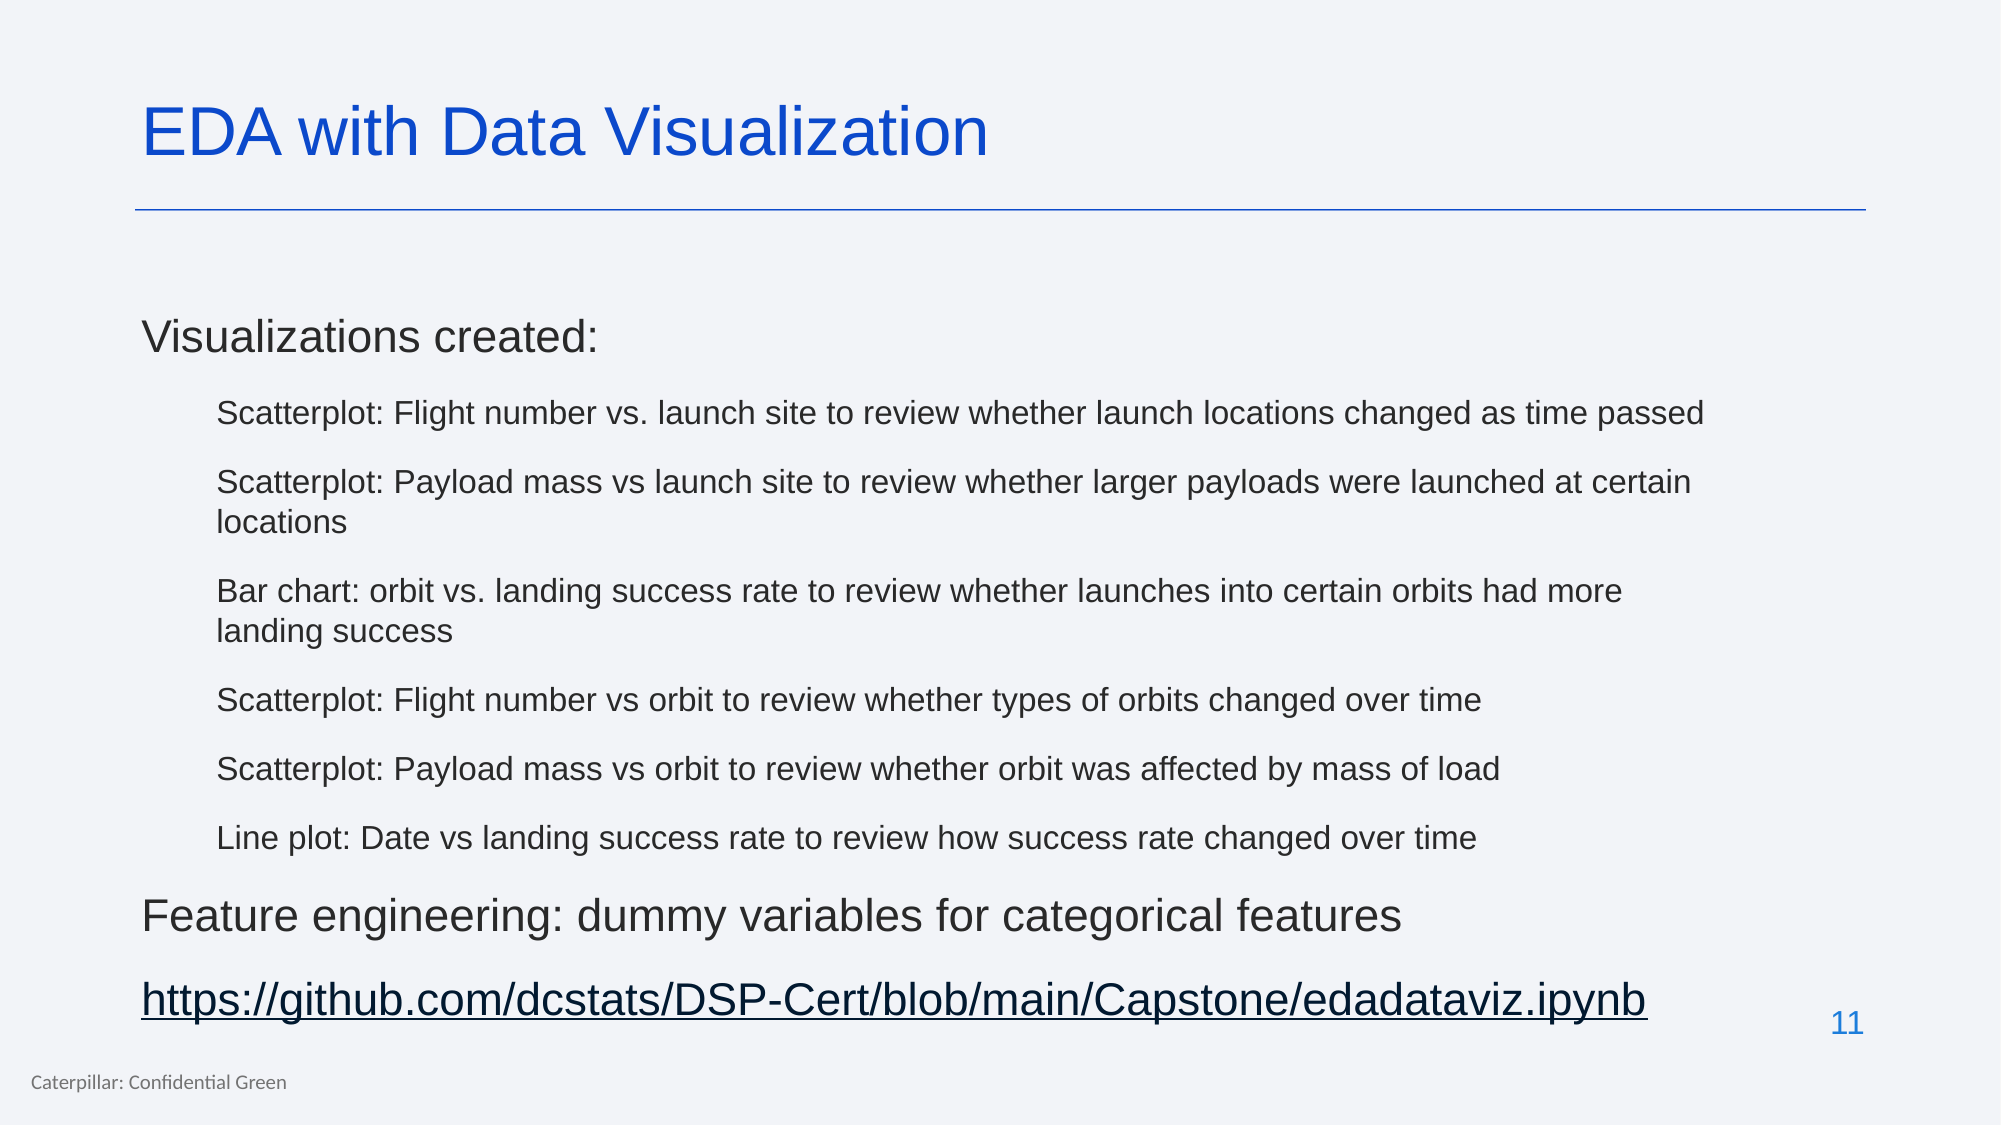

EDA with Data Visualization
Visualizations created:
Scatterplot: Flight number vs. launch site to review whether launch locations changed as time passed
Scatterplot: Payload mass vs launch site to review whether larger payloads were launched at certain locations
Bar chart: orbit vs. landing success rate to review whether launches into certain orbits had more landing success
Scatterplot: Flight number vs orbit to review whether types of orbits changed over time
Scatterplot: Payload mass vs orbit to review whether orbit was affected by mass of load
Line plot: Date vs landing success rate to review how success rate changed over time
Feature engineering: dummy variables for categorical features
https://github.com/dcstats/DSP-Cert/blob/main/Capstone/edadataviz.ipynb
11